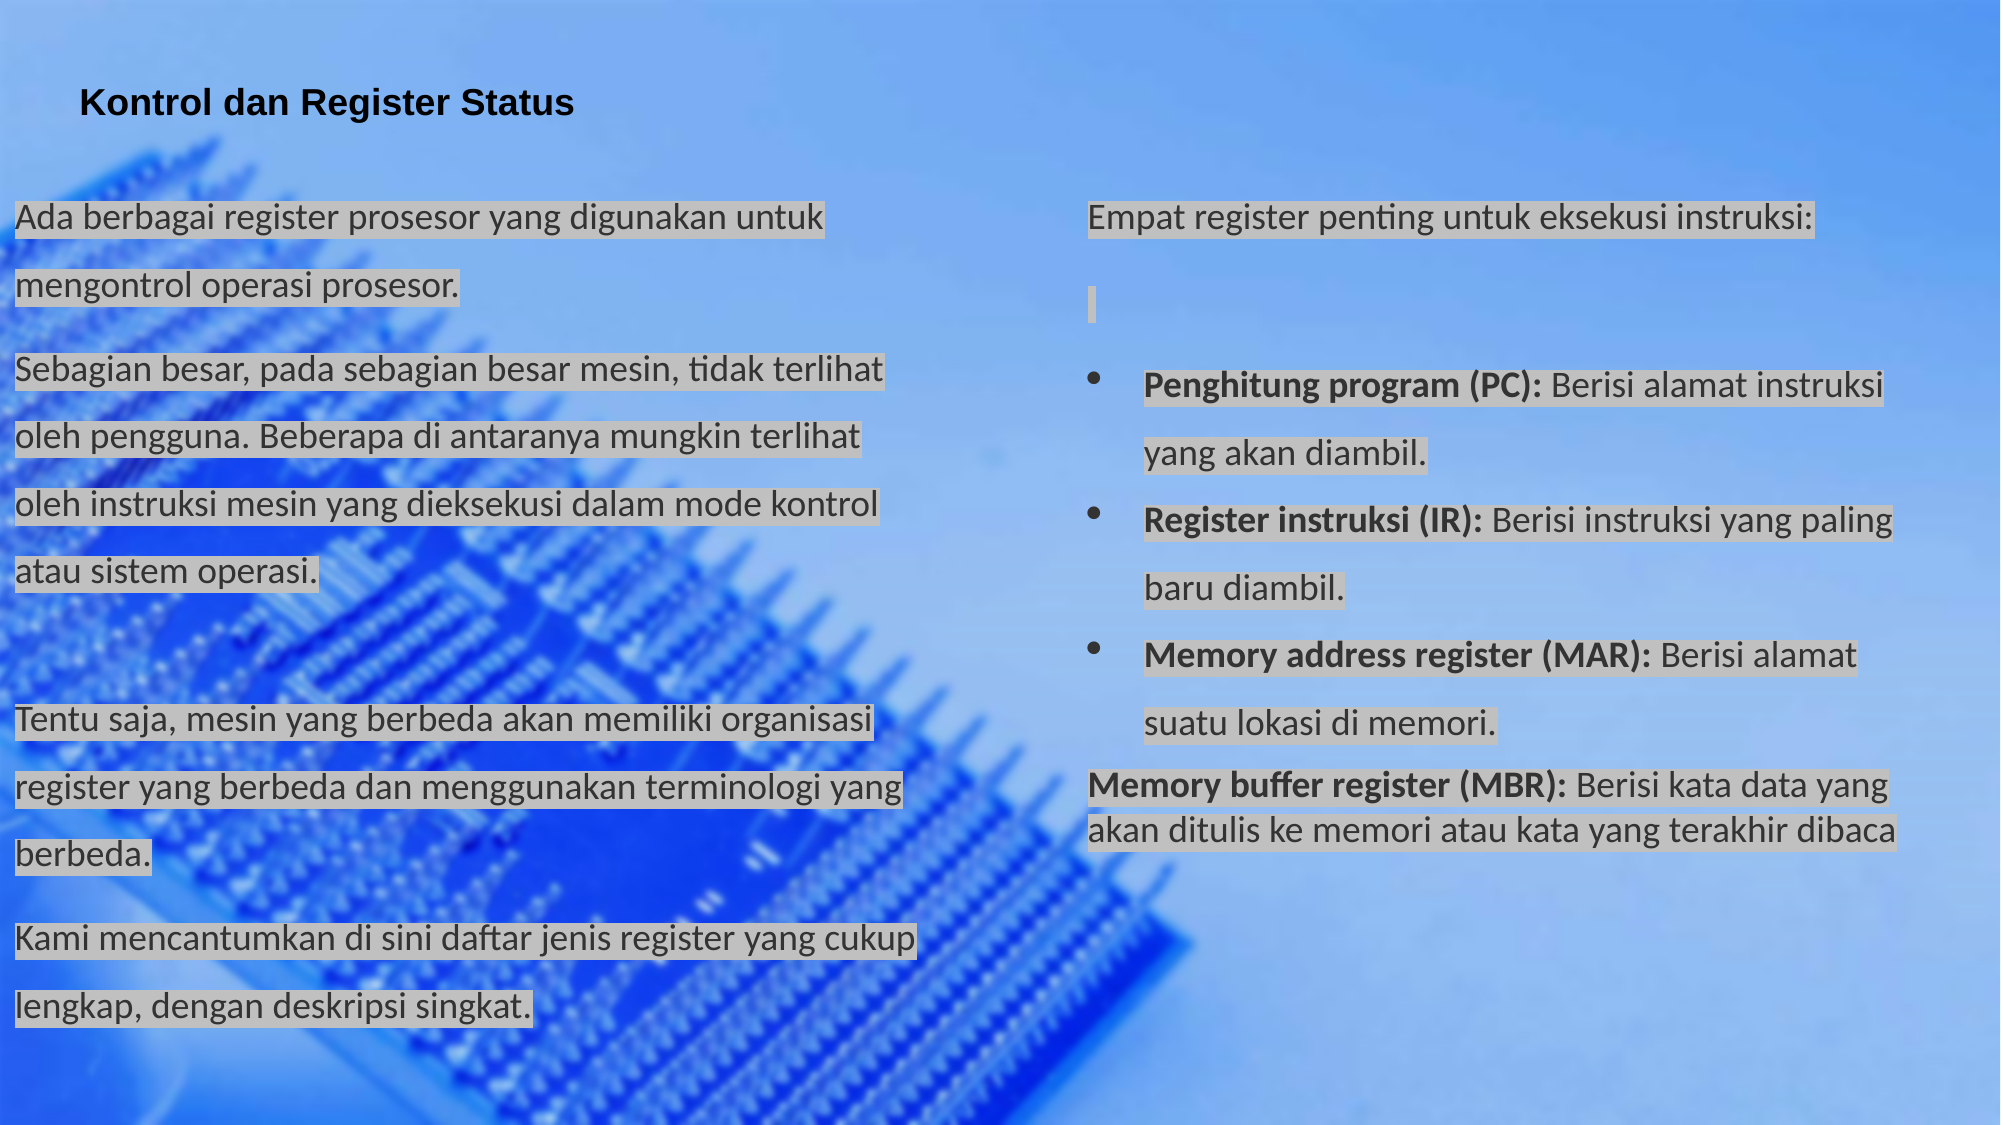

Kontrol dan Register Status
Ada berbagai register prosesor yang digunakan untuk mengontrol operasi prosesor.
Sebagian besar, pada sebagian besar mesin, tidak terlihat oleh pengguna. Beberapa di antaranya mungkin terlihat oleh instruksi mesin yang dieksekusi dalam mode kontrol atau sistem operasi.
Empat register penting untuk eksekusi instruksi:

Penghitung program (PC): Berisi alamat instruksi yang akan diambil.
Register instruksi (IR): Berisi instruksi yang paling baru diambil.
Memory address register (MAR): Berisi alamat suatu lokasi di memori.
Memory buffer register (MBR): Berisi kata data yang akan ditulis ke memori atau kata yang terakhir dibaca
Tentu saja, mesin yang berbeda akan memiliki organisasi register yang berbeda dan menggunakan terminologi yang berbeda.
Kami mencantumkan di sini daftar jenis register yang cukup lengkap, dengan deskripsi singkat.